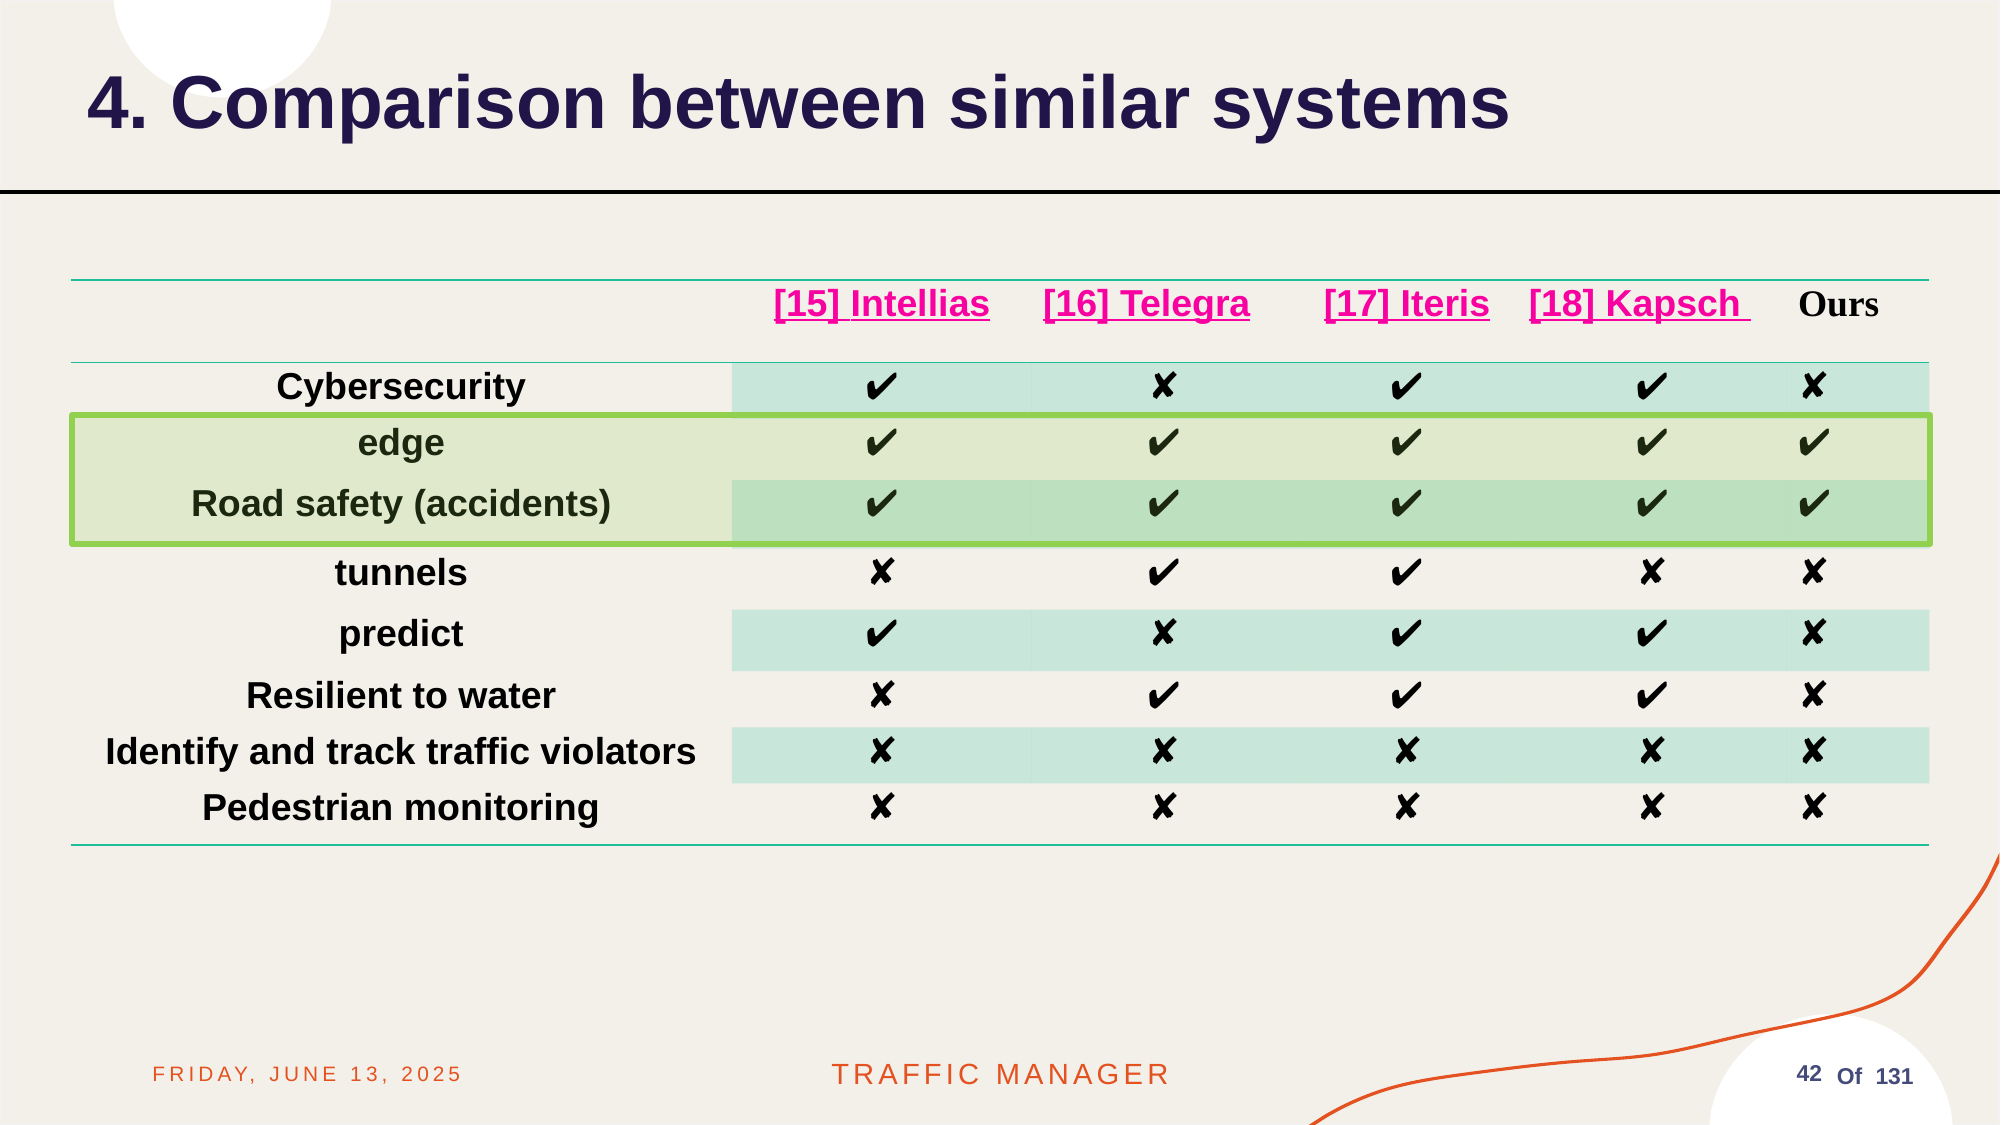

4. Comparison between similar systems
|  | [15] Intellias | [16] Telegra | [17] Iteris | [18] Kapsch | Ours |
| --- | --- | --- | --- | --- | --- |
| Cybersecurity | ✔ | ✘ | ✔ | ✔ | ✘ |
| edge | ✔ | ✔ | ✔ | ✔ | ✔ |
| Road safety (accidents) | ✔ | ✔ | ✔ | ✔ | ✔ |
| tunnels | ✘ | ✔ | ✔ | ✘ | ✘ |
| predict | ✔ | ✘ | ✔ | ✔ | ✘ |
| Resilient to water | ✘ | ✔ | ✔ | ✔ | ✘ |
| Identify and track traffic violators | ✘ | ✘ | ✘ | ✘ | ✘ |
| Pedestrian monitoring | ✘ | ✘ | ✘ | ✘ | ✘ |

Friday, June 13, 2025
Traffic MANAGER
42